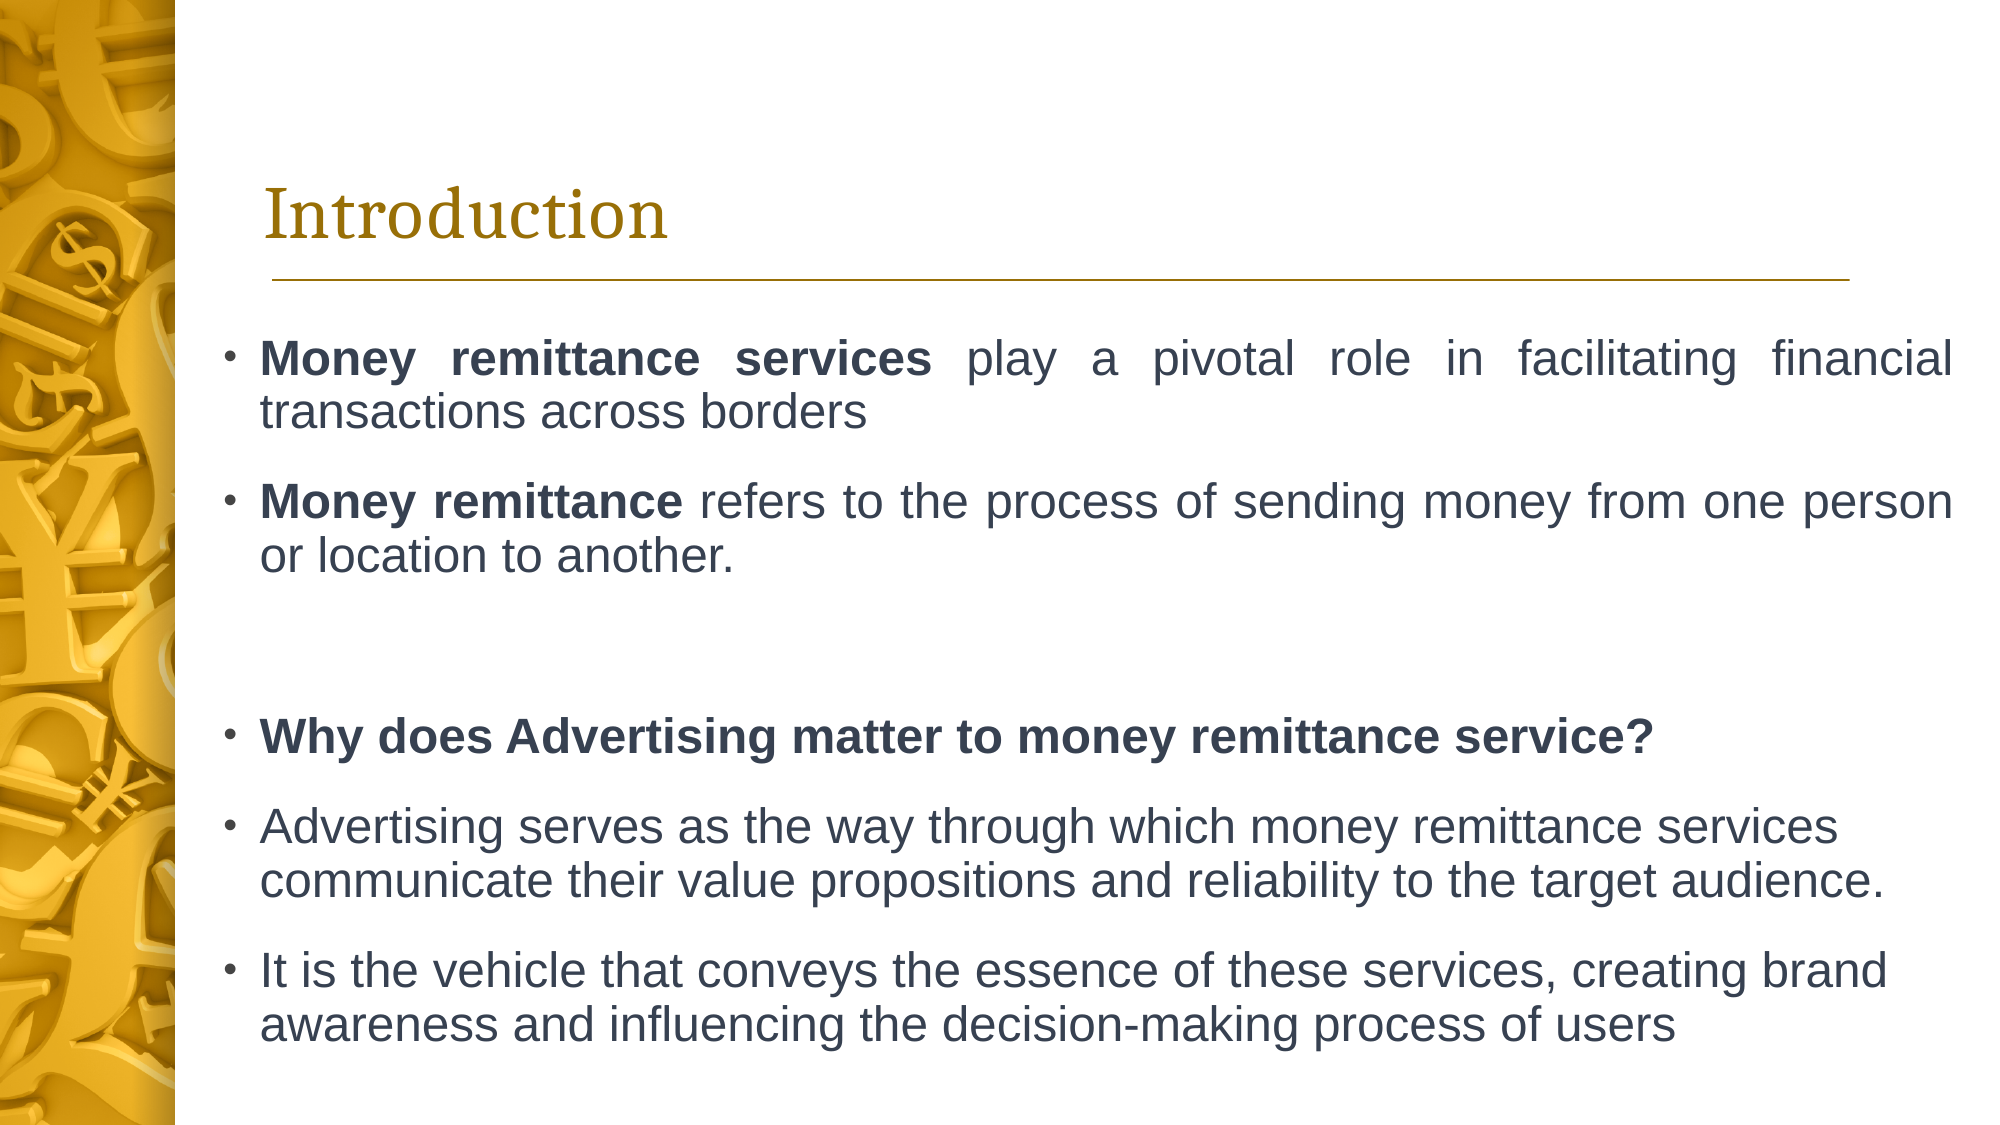

# Introduction
Money remittance services play a pivotal role in facilitating financial transactions across borders
Money remittance refers to the process of sending money from one person or location to another.

Why does Advertising matter to money remittance service?
Advertising serves as the way through which money remittance services communicate their value propositions and reliability to the target audience.
It is the vehicle that conveys the essence of these services, creating brand awareness and influencing the decision-making process of users